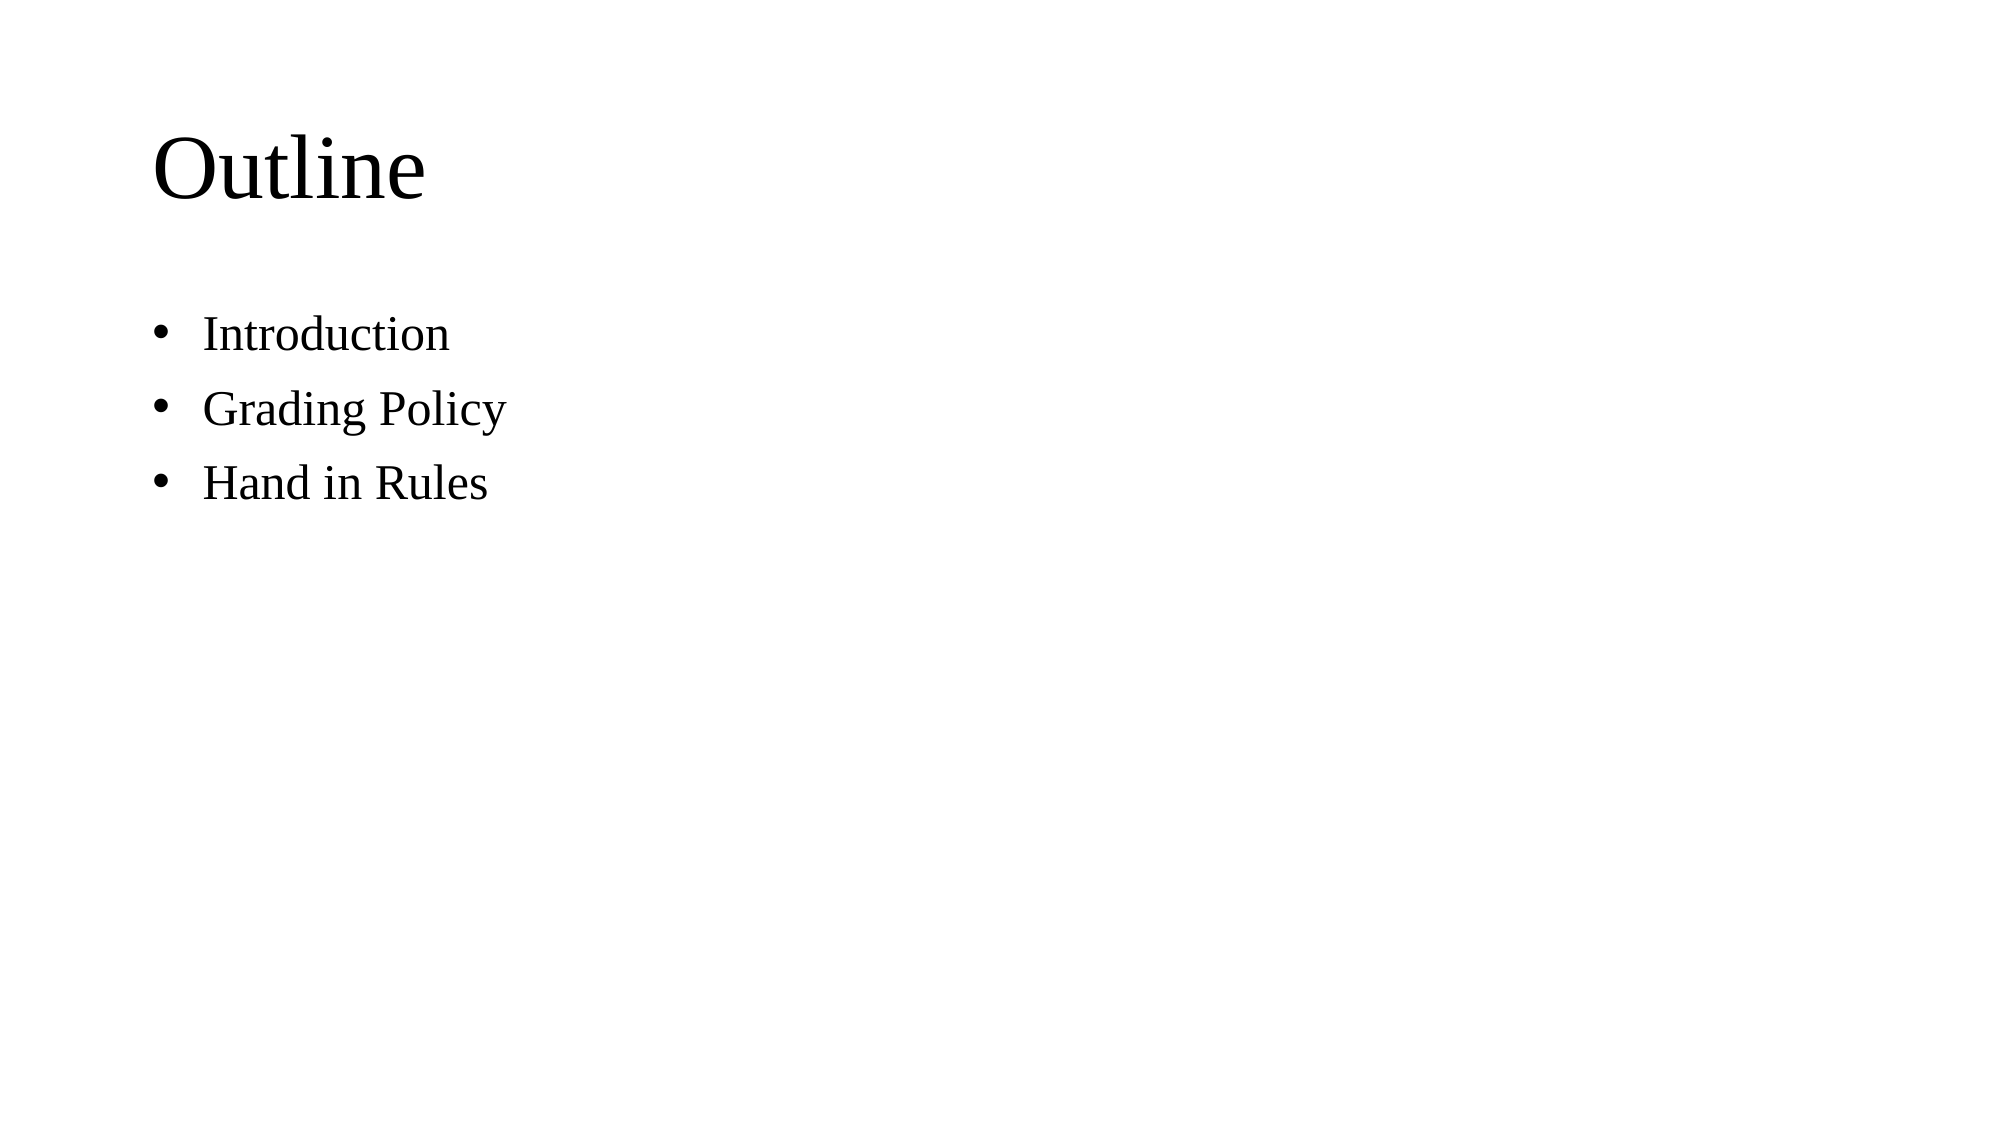

# Outline
 Introduction
 Grading Policy
 Hand in Rules